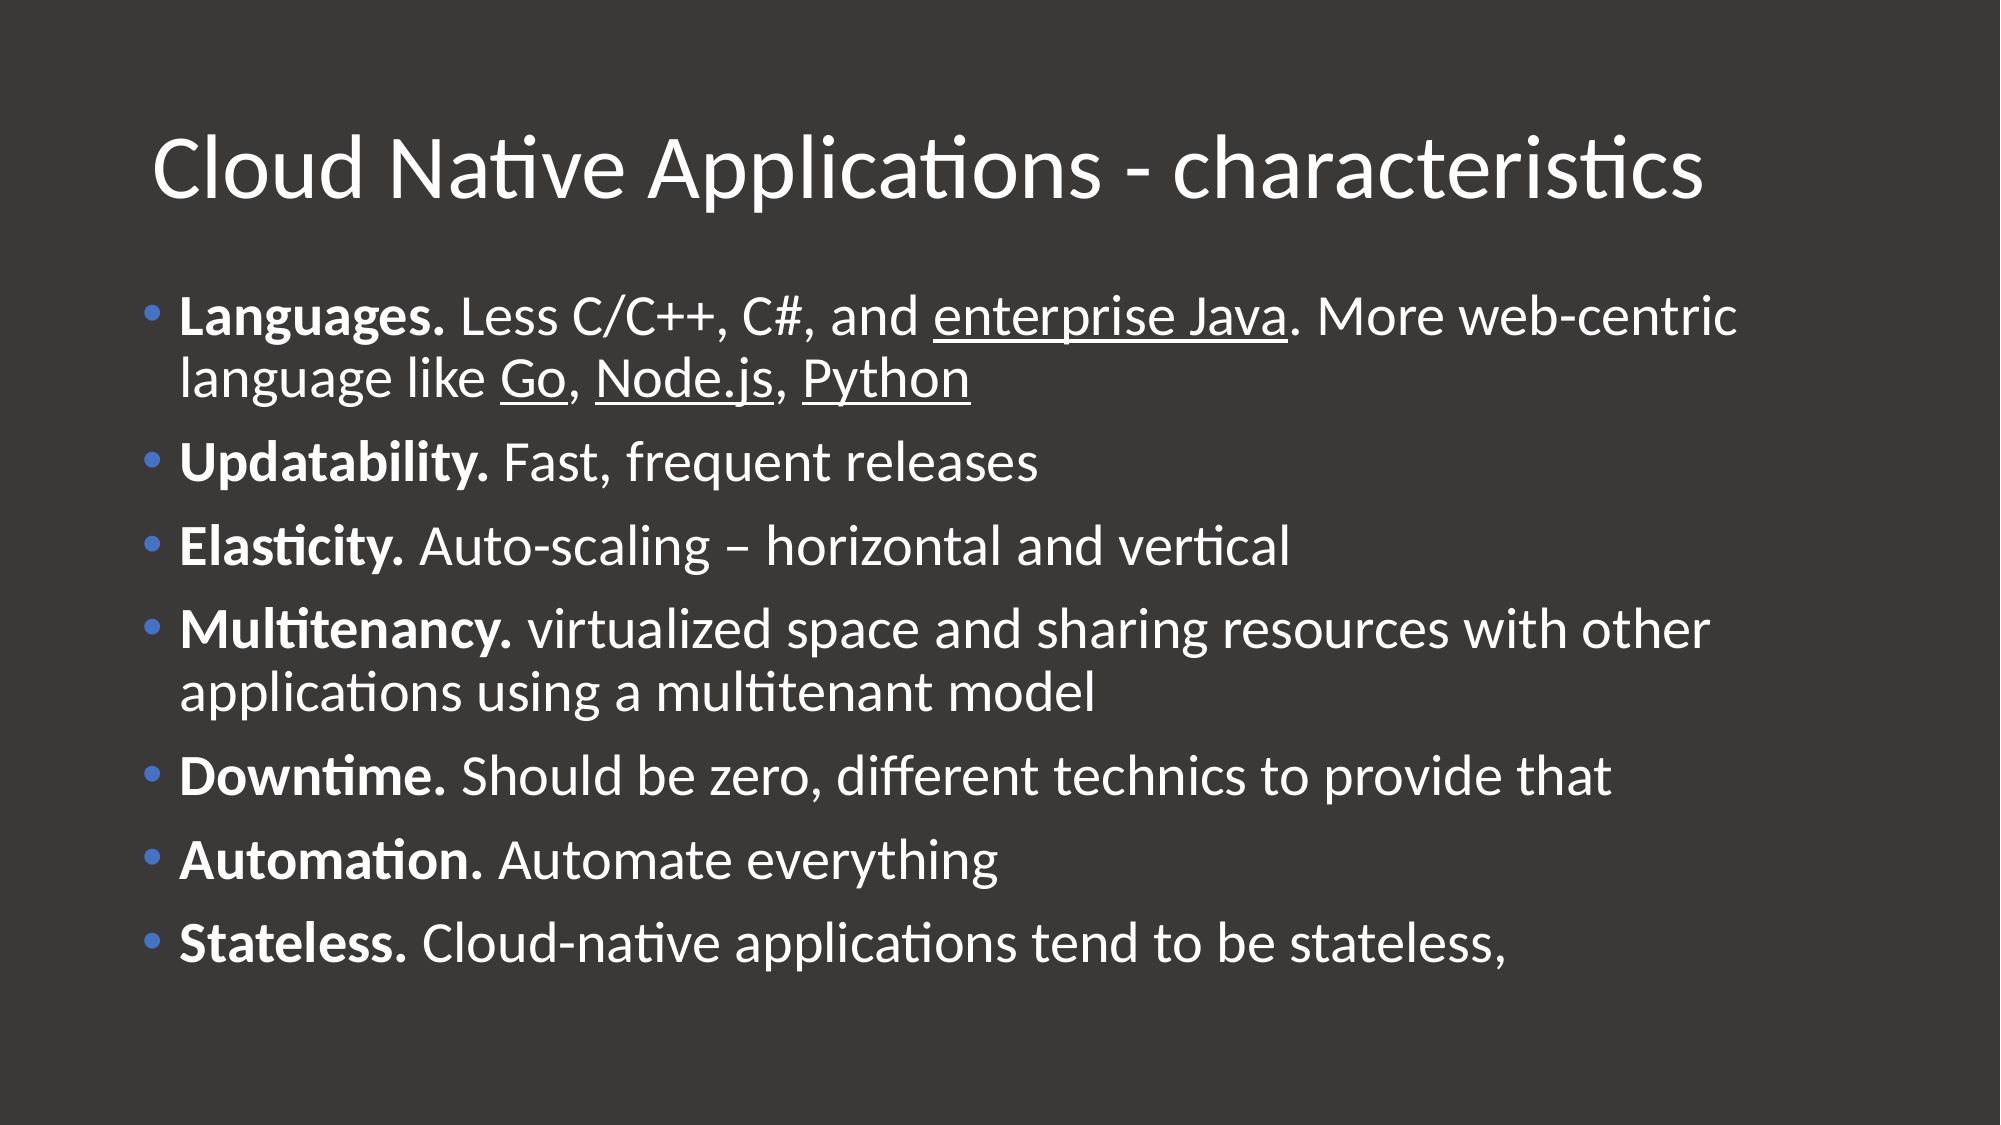

# Cloud Native Applications - characteristics
Languages. Less C/C++, C#, and enterprise Java. More web-centric language like Go, Node.js, Python
Updatability. Fast, frequent releases
Elasticity. Auto-scaling – horizontal and vertical
Multitenancy. virtualized space and sharing resources with other applications using a multitenant model
Downtime. Should be zero, different technics to provide that
Automation. Automate everything
Stateless. Cloud-native applications tend to be stateless,